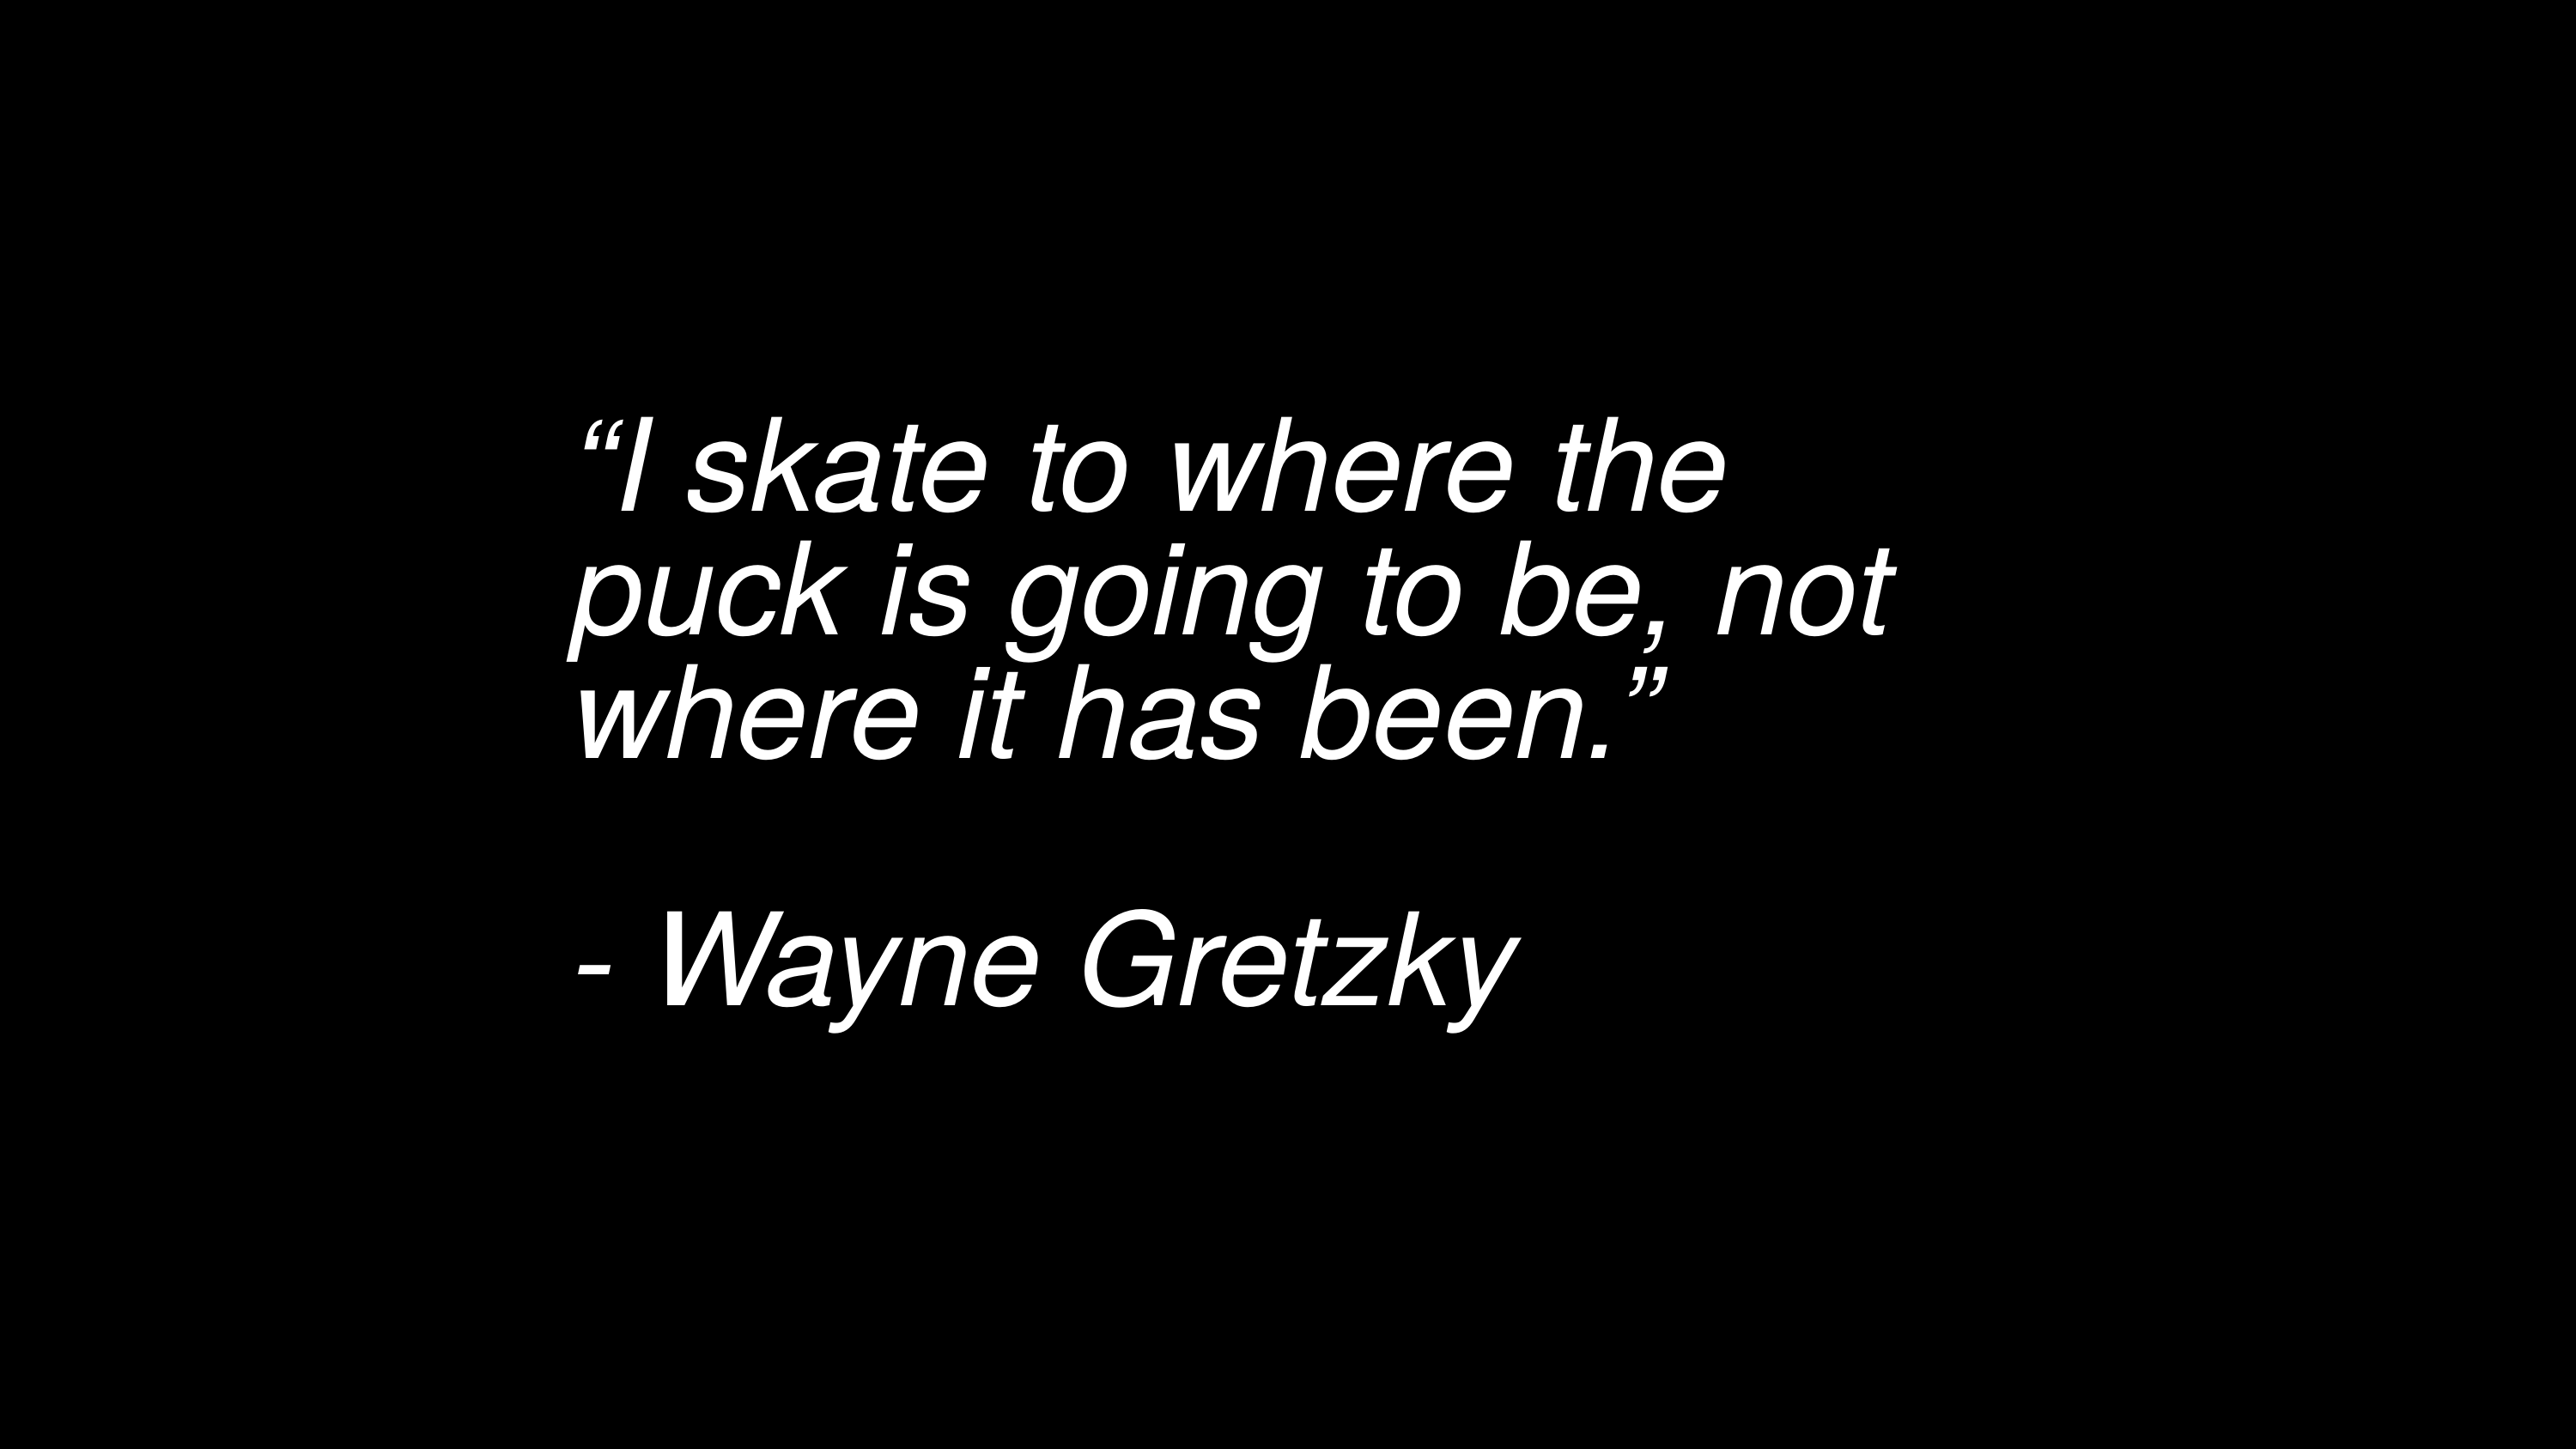

“I skate to where the puck is going to be, not where it has been.”

- Wayne Gretzky